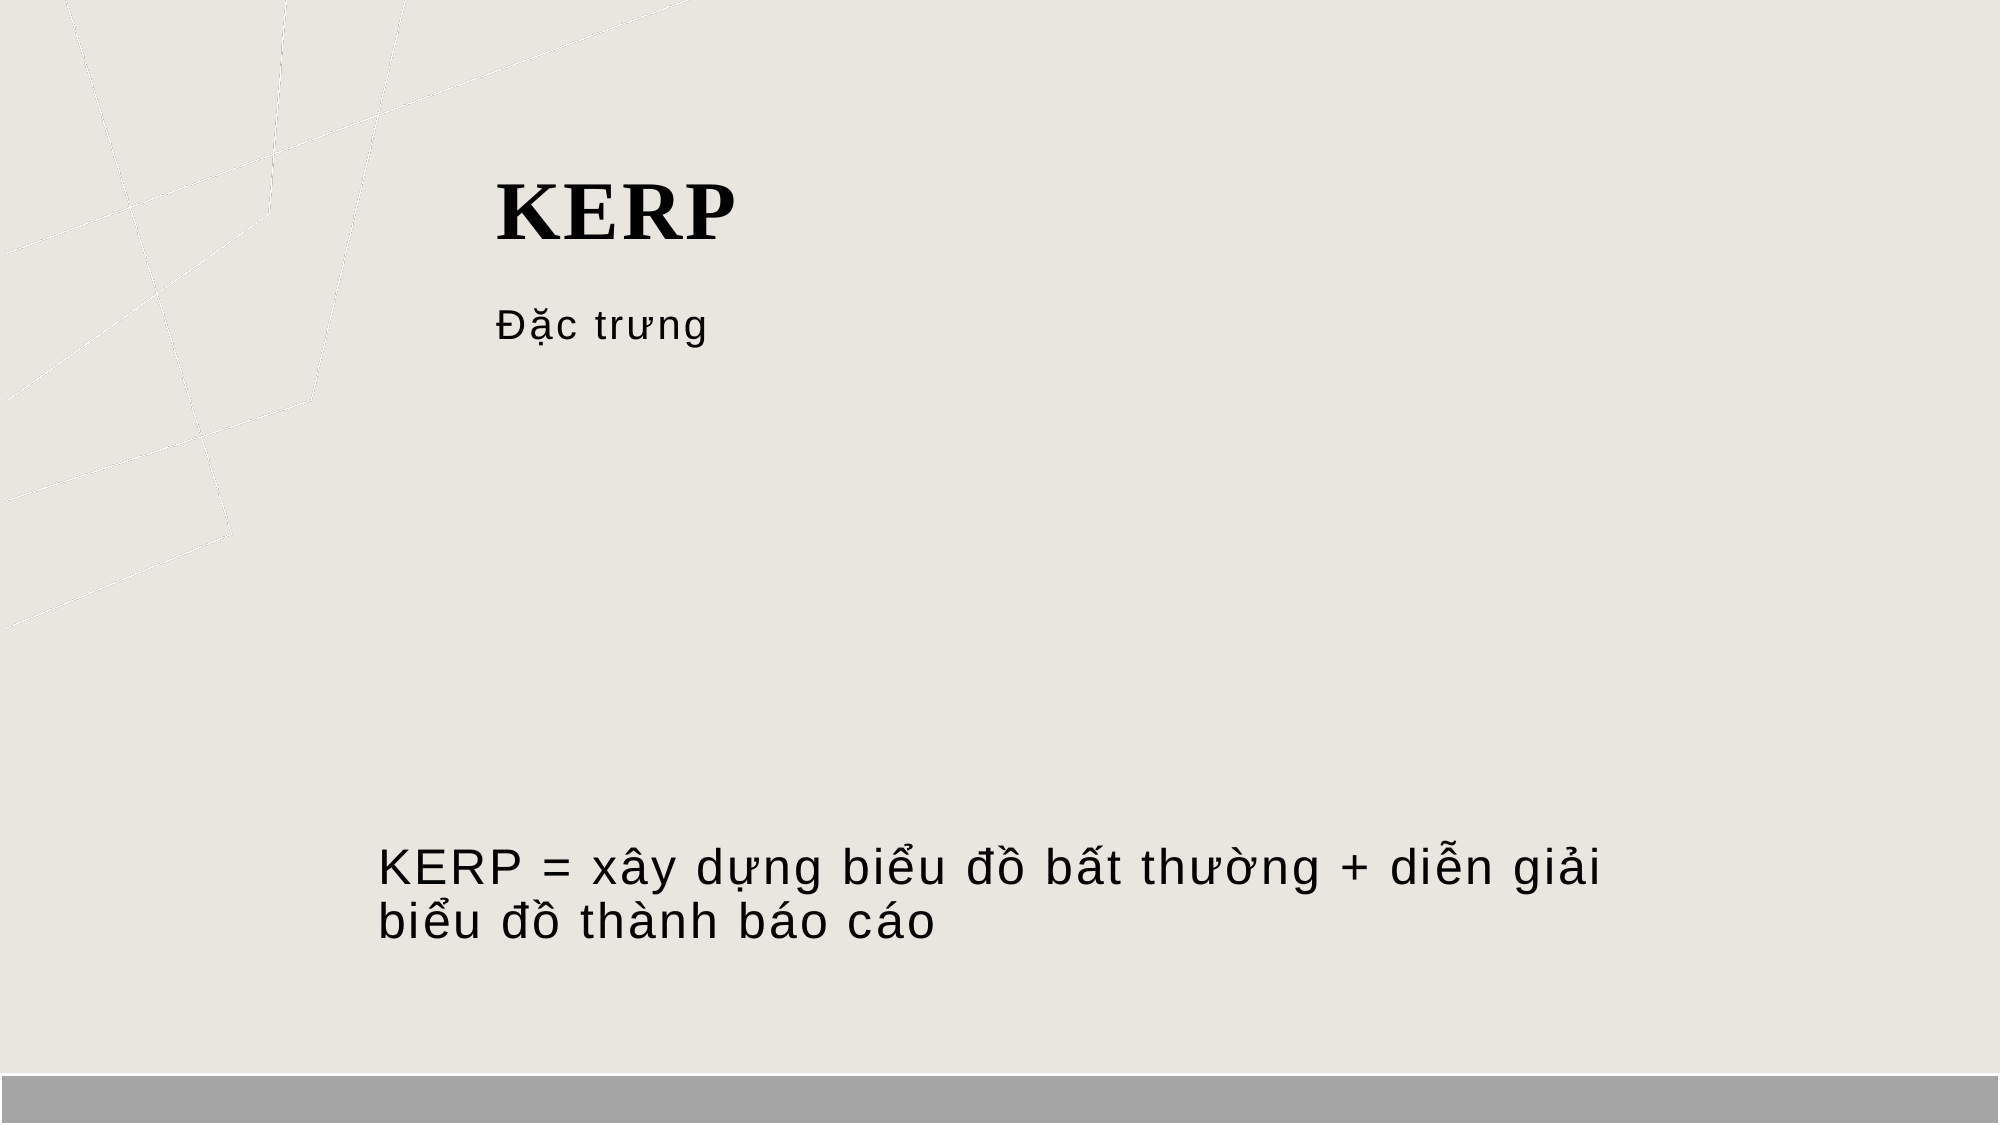

# Kerp
Đặc trưng

KERP = xây dựng biểu đồ bất thường + diễn giải biểu đồ thành báo cáo